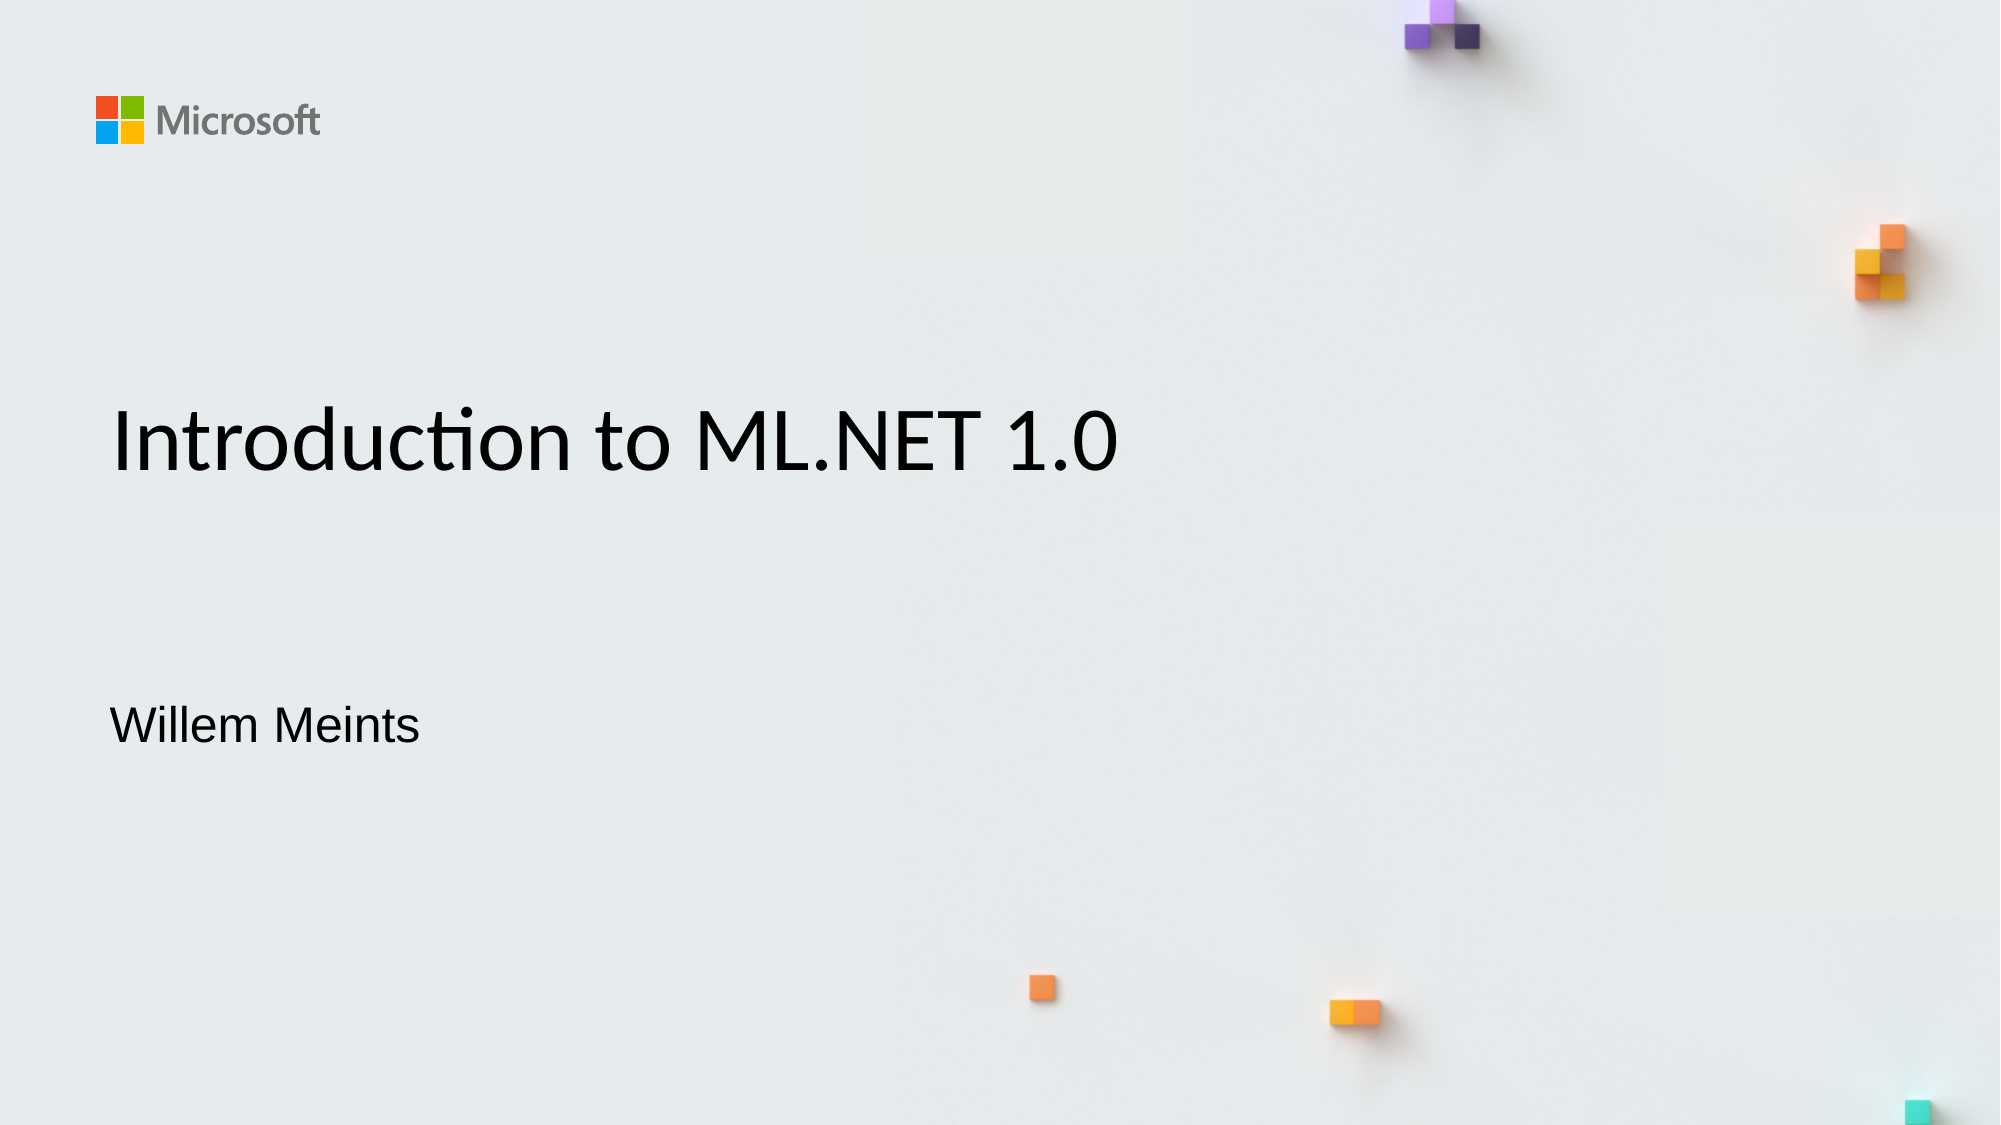

# Introduction to ML.NET 1.0
Willem Meints